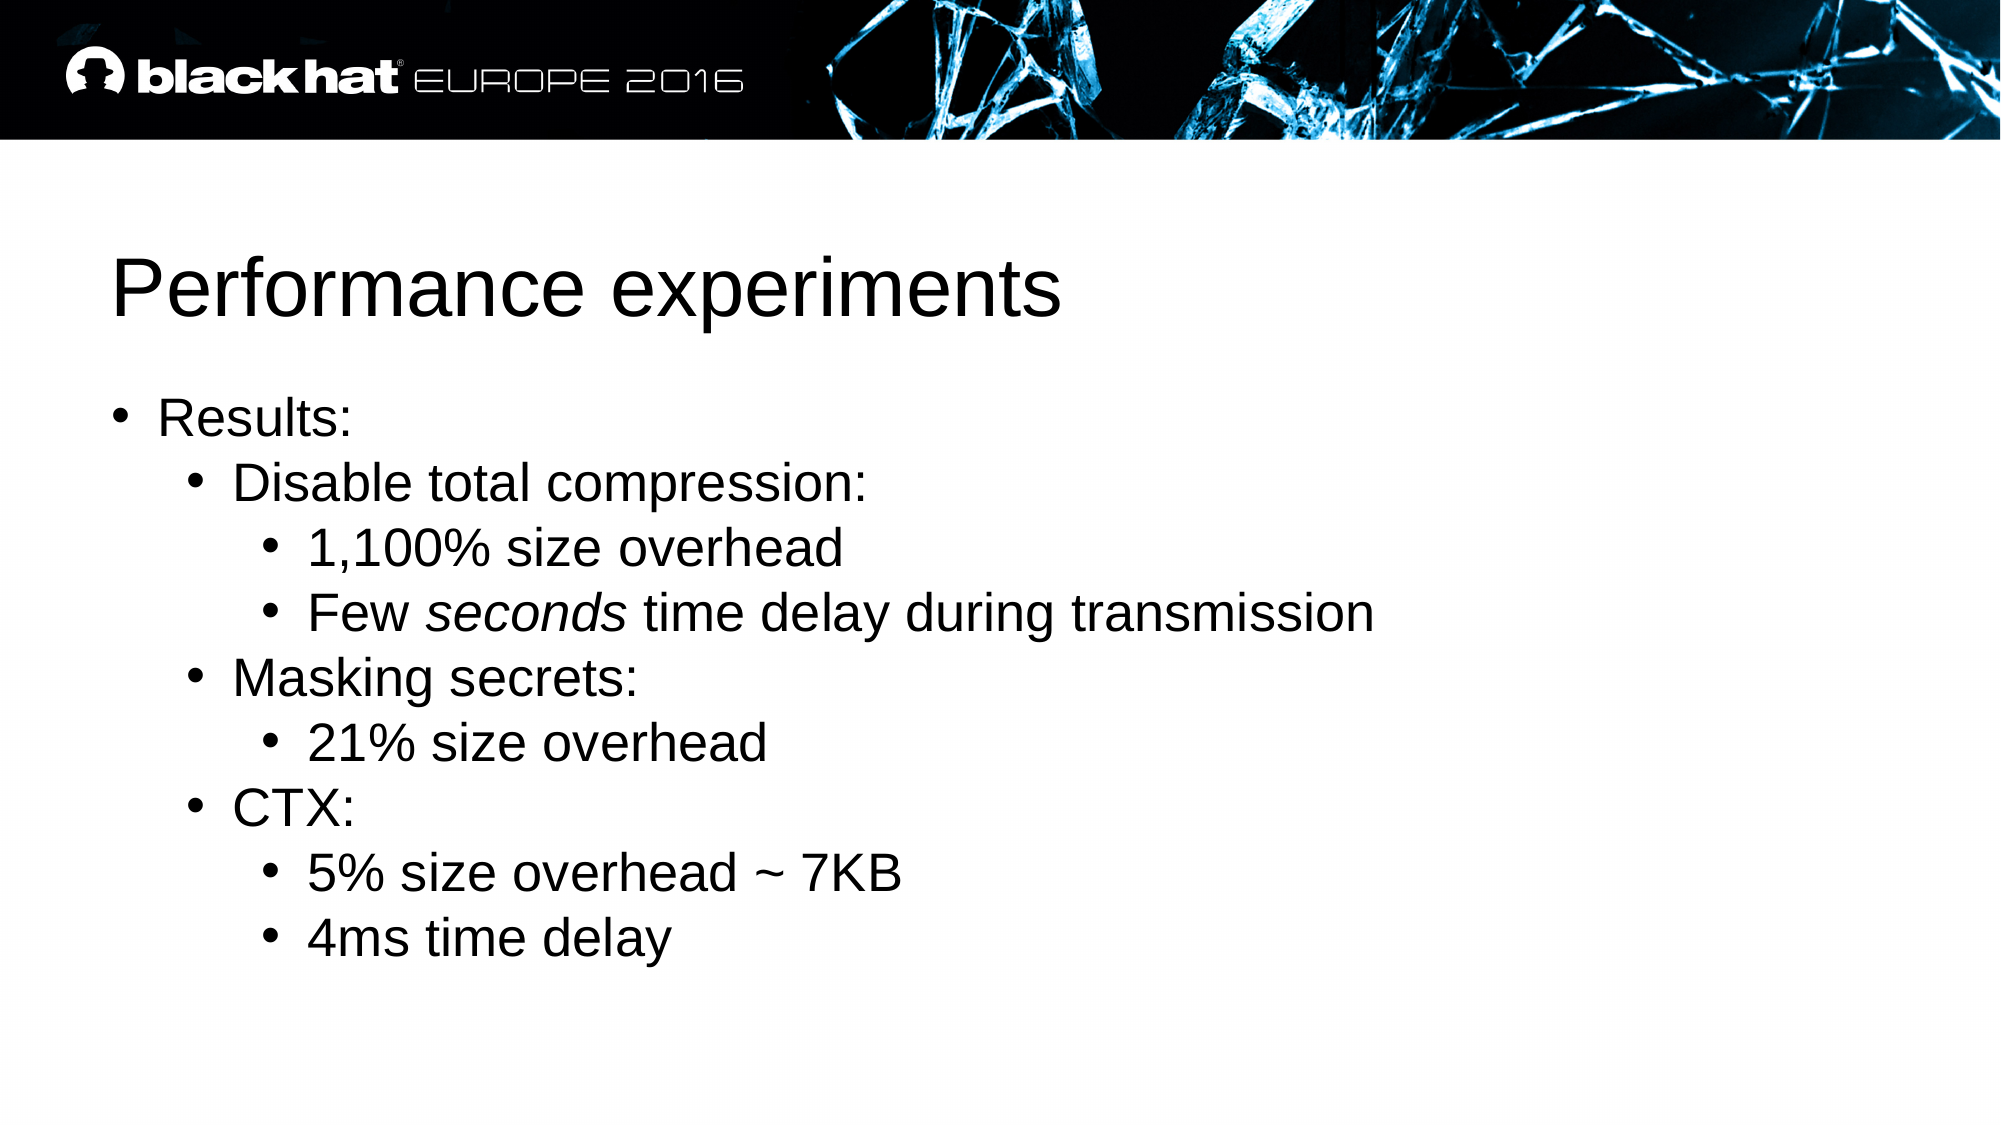

Performance experiments
Results:
Disable total compression:
1,100% size overhead
Few seconds time delay during transmission
Masking secrets:
21% size overhead
CTX:
5% size overhead ~ 7KB
4ms time delay